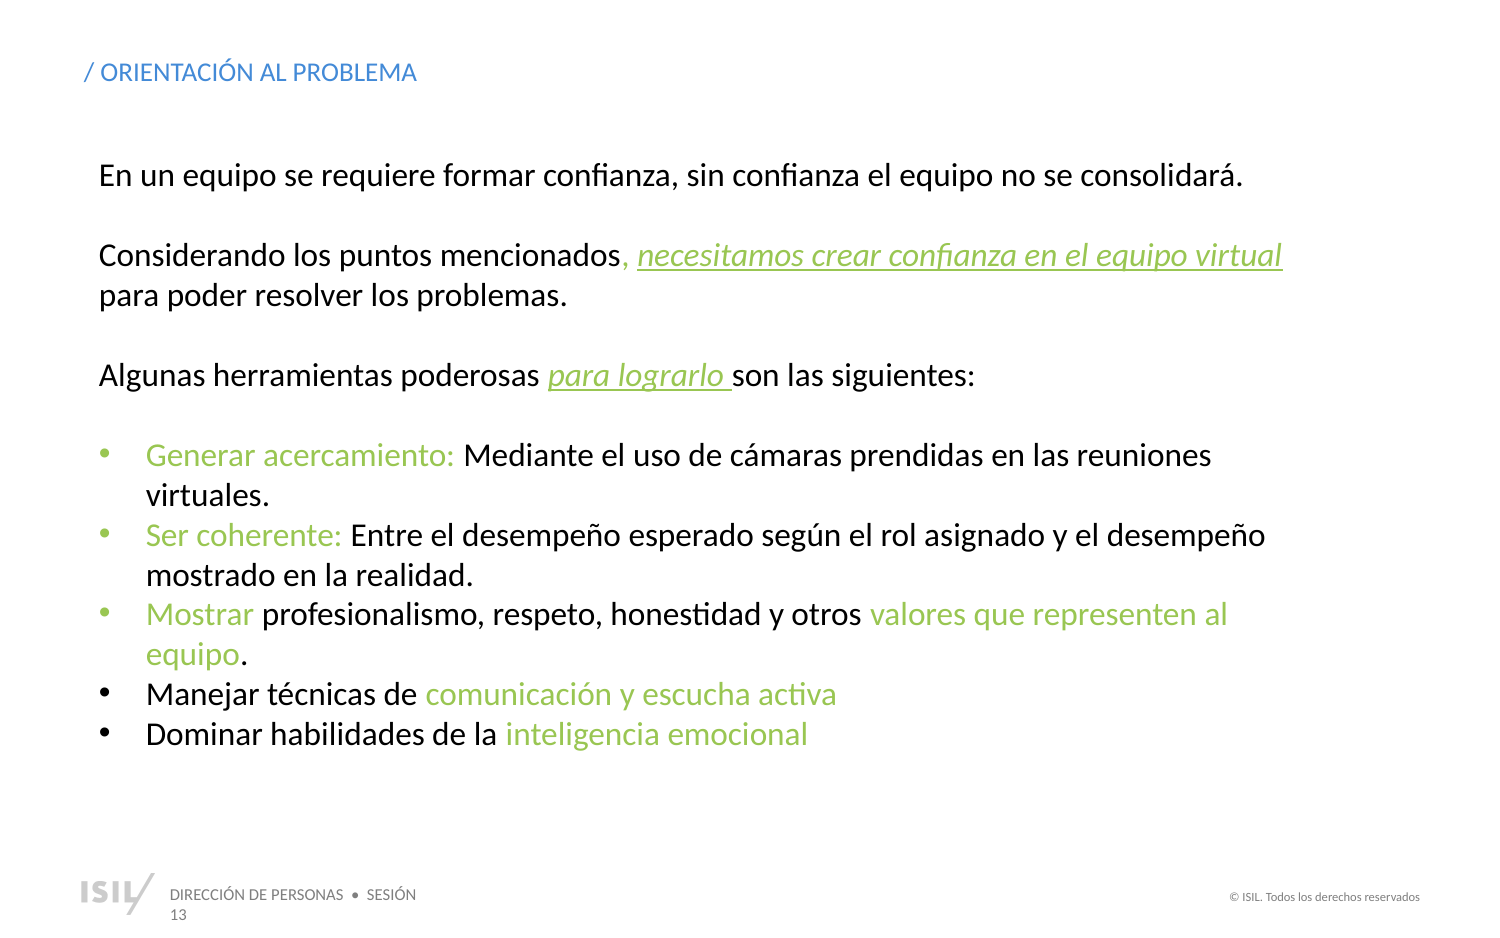

/ ORIENTACIÓN AL PROBLEMA
En un equipo se requiere formar confianza, sin confianza el equipo no se consolidará.

Considerando los puntos mencionados, necesitamos crear confianza en el equipo virtual para poder resolver los problemas.

Algunas herramientas poderosas para lograrlo son las siguientes:

Generar acercamiento: Mediante el uso de cámaras prendidas en las reuniones virtuales.
Ser coherente: Entre el desempeño esperado según el rol asignado y el desempeño mostrado en la realidad.
Mostrar profesionalismo, respeto, honestidad y otros valores que representen al equipo.
Manejar técnicas de comunicación y escucha activa
Dominar habilidades de la inteligencia emocional